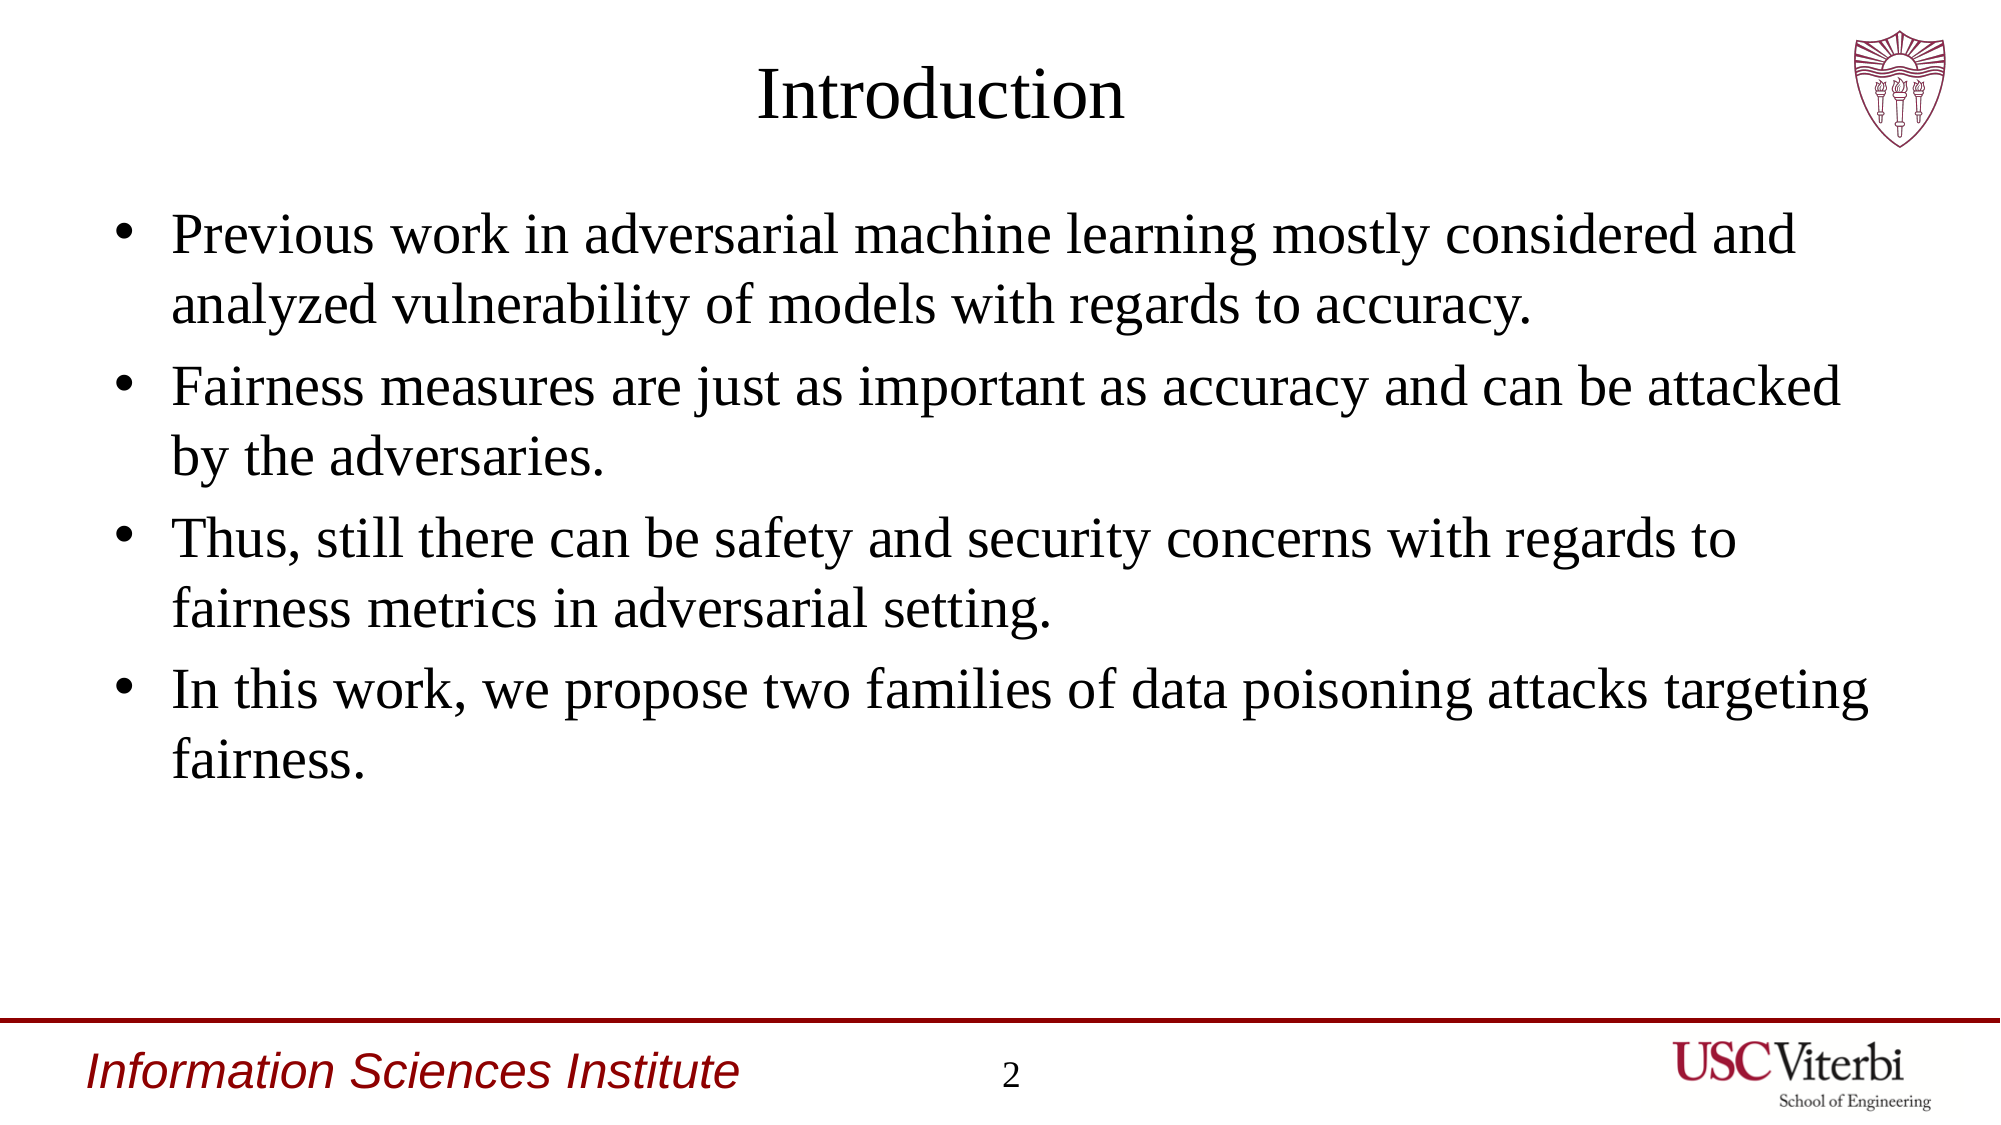

# Introduction
Previous work in adversarial machine learning mostly considered and analyzed vulnerability of models with regards to accuracy.
Fairness measures are just as important as accuracy and can be attacked by the adversaries.
Thus, still there can be safety and security concerns with regards to fairness metrics in adversarial setting.
In this work, we propose two families of data poisoning attacks targeting fairness.

2